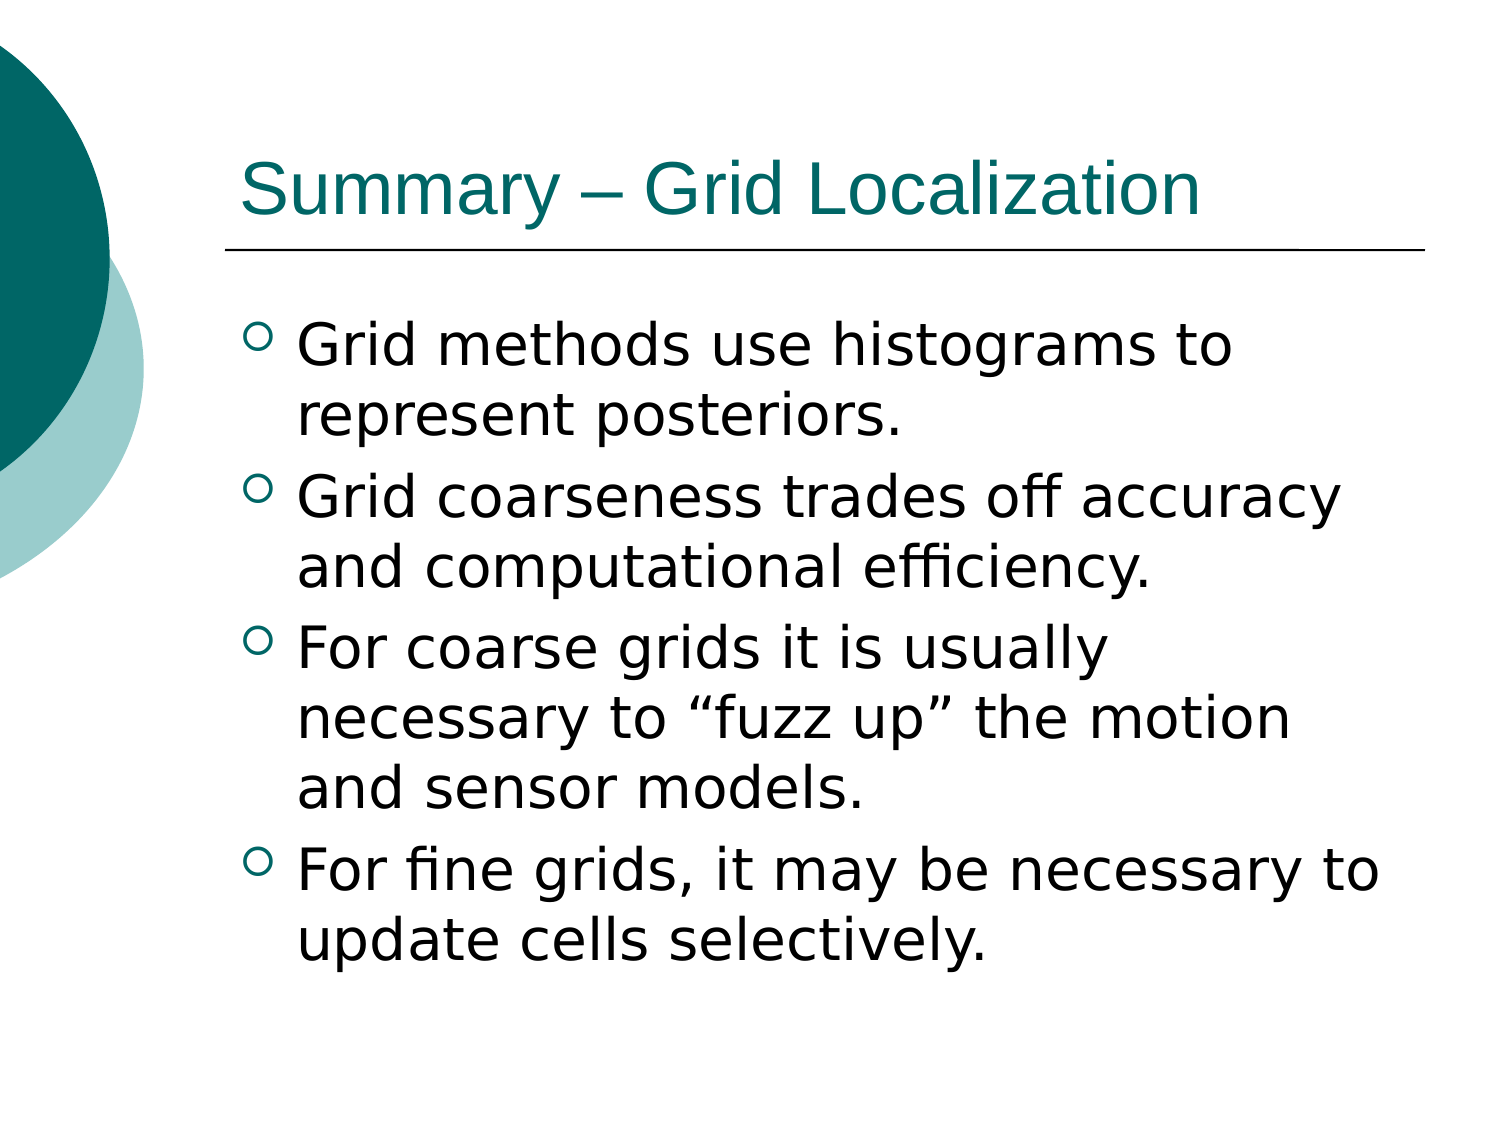

# Summary – Grid Localization
Grid methods use histograms to represent posteriors.
Grid coarseness trades off accuracy and computational efficiency.
For coarse grids it is usually necessary to “fuzz up” the motion and sensor models.
For fine grids, it may be necessary to update cells selectively.